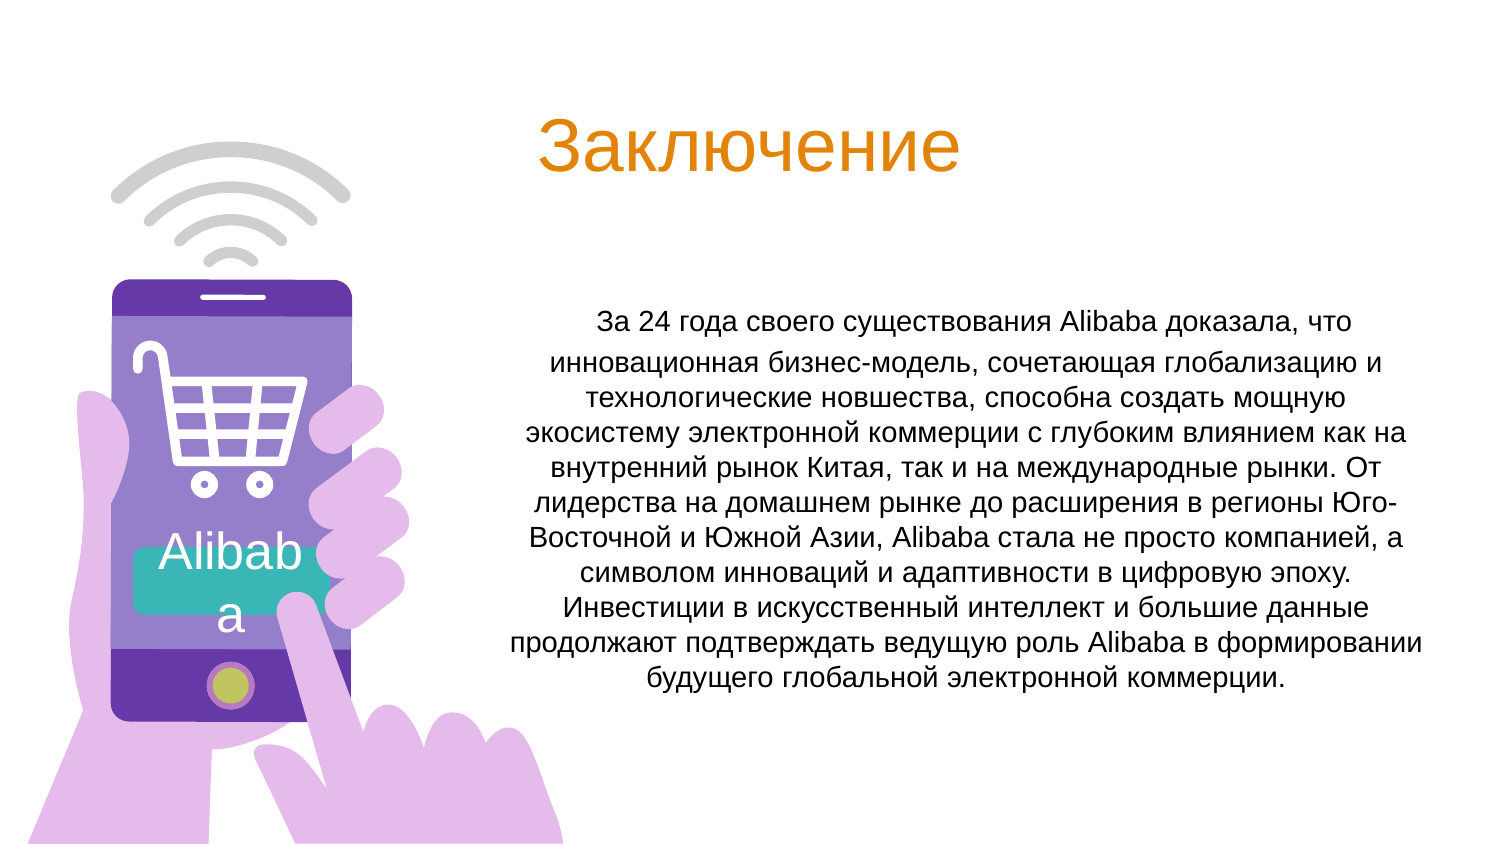

Заключение

# За 24 года своего существования Alibaba доказала, что инновационная бизнес-модель, сочетающая глобализацию и технологические новшества, способна создать мощную экосистему электронной коммерции с глубоким влиянием как на внутренний рынок Китая, так и на международные рынки. От лидерства на домашнем рынке до расширения в регионы Юго-Восточной и Южной Азии, Alibaba стала не просто компанией, а символом инноваций и адаптивности в цифровую эпоху. Инвестиции в искусственный интеллект и большие данные продолжают подтверждать ведущую роль Alibaba в формировании будущего глобальной электронной коммерции.

Alibaba